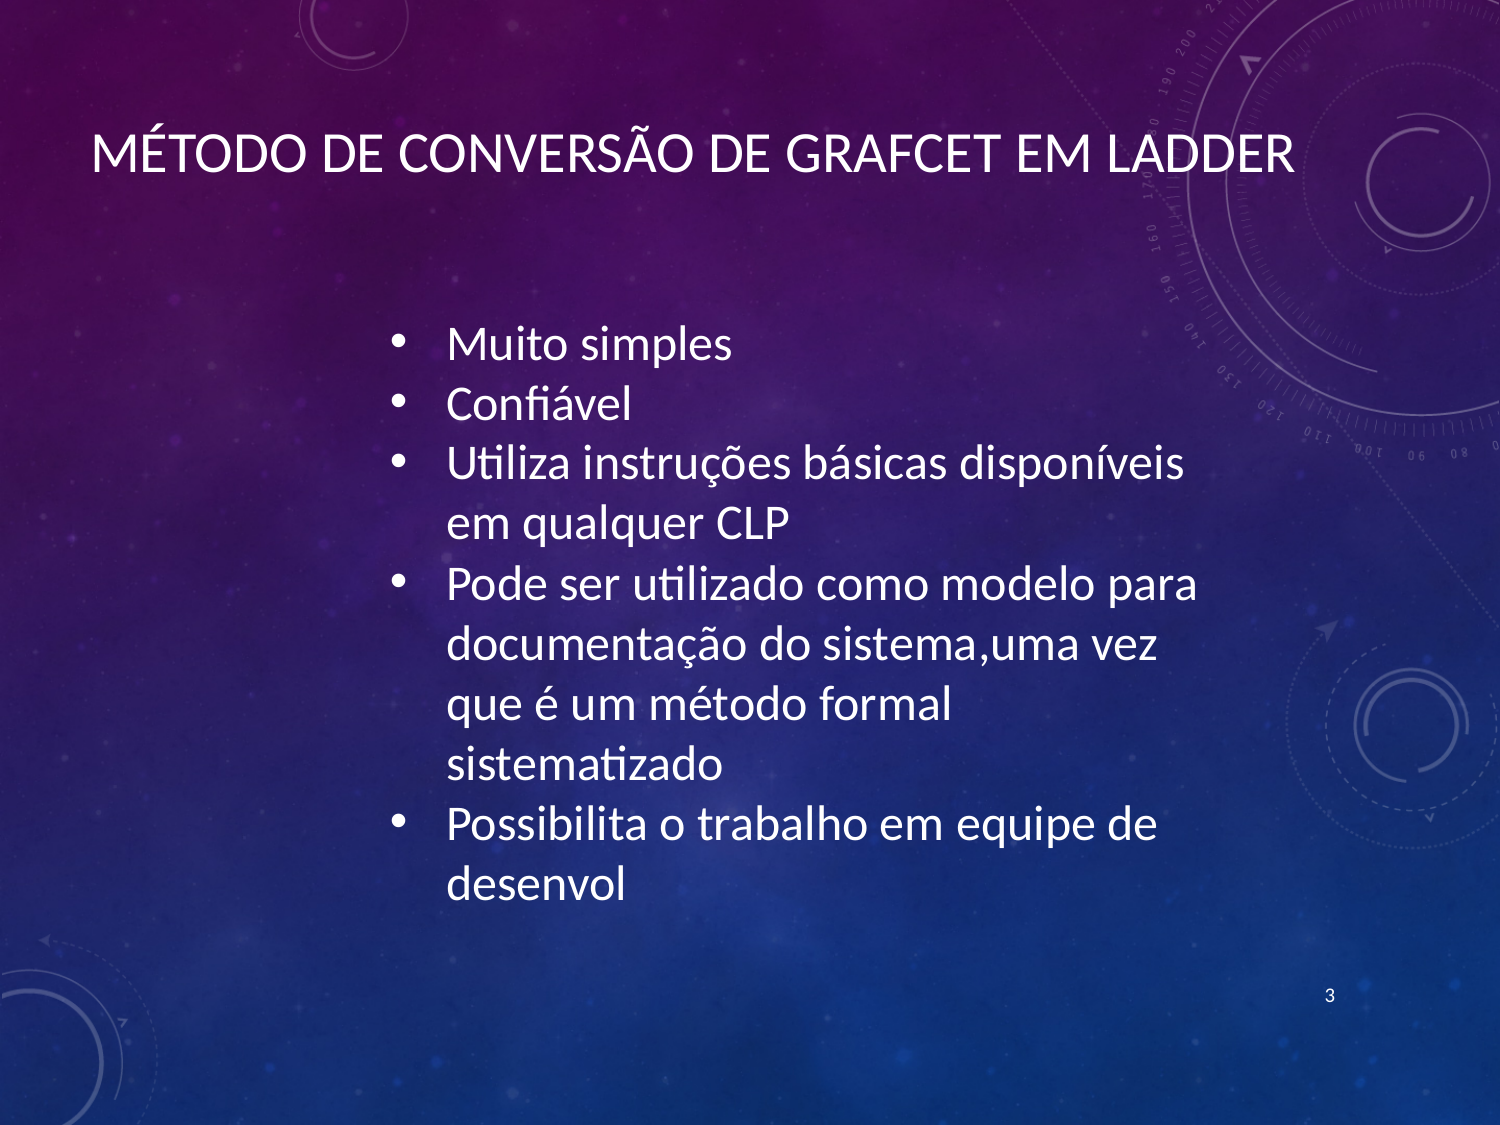

# Método de conversão de Grafcet em ladder
Muito simples
Confiável
Utiliza instruções básicas disponíveis em qualquer CLP
Pode ser utilizado como modelo para documentação do sistema,uma vez que é um método formal sistematizado
Possibilita o trabalho em equipe de desenvol
3